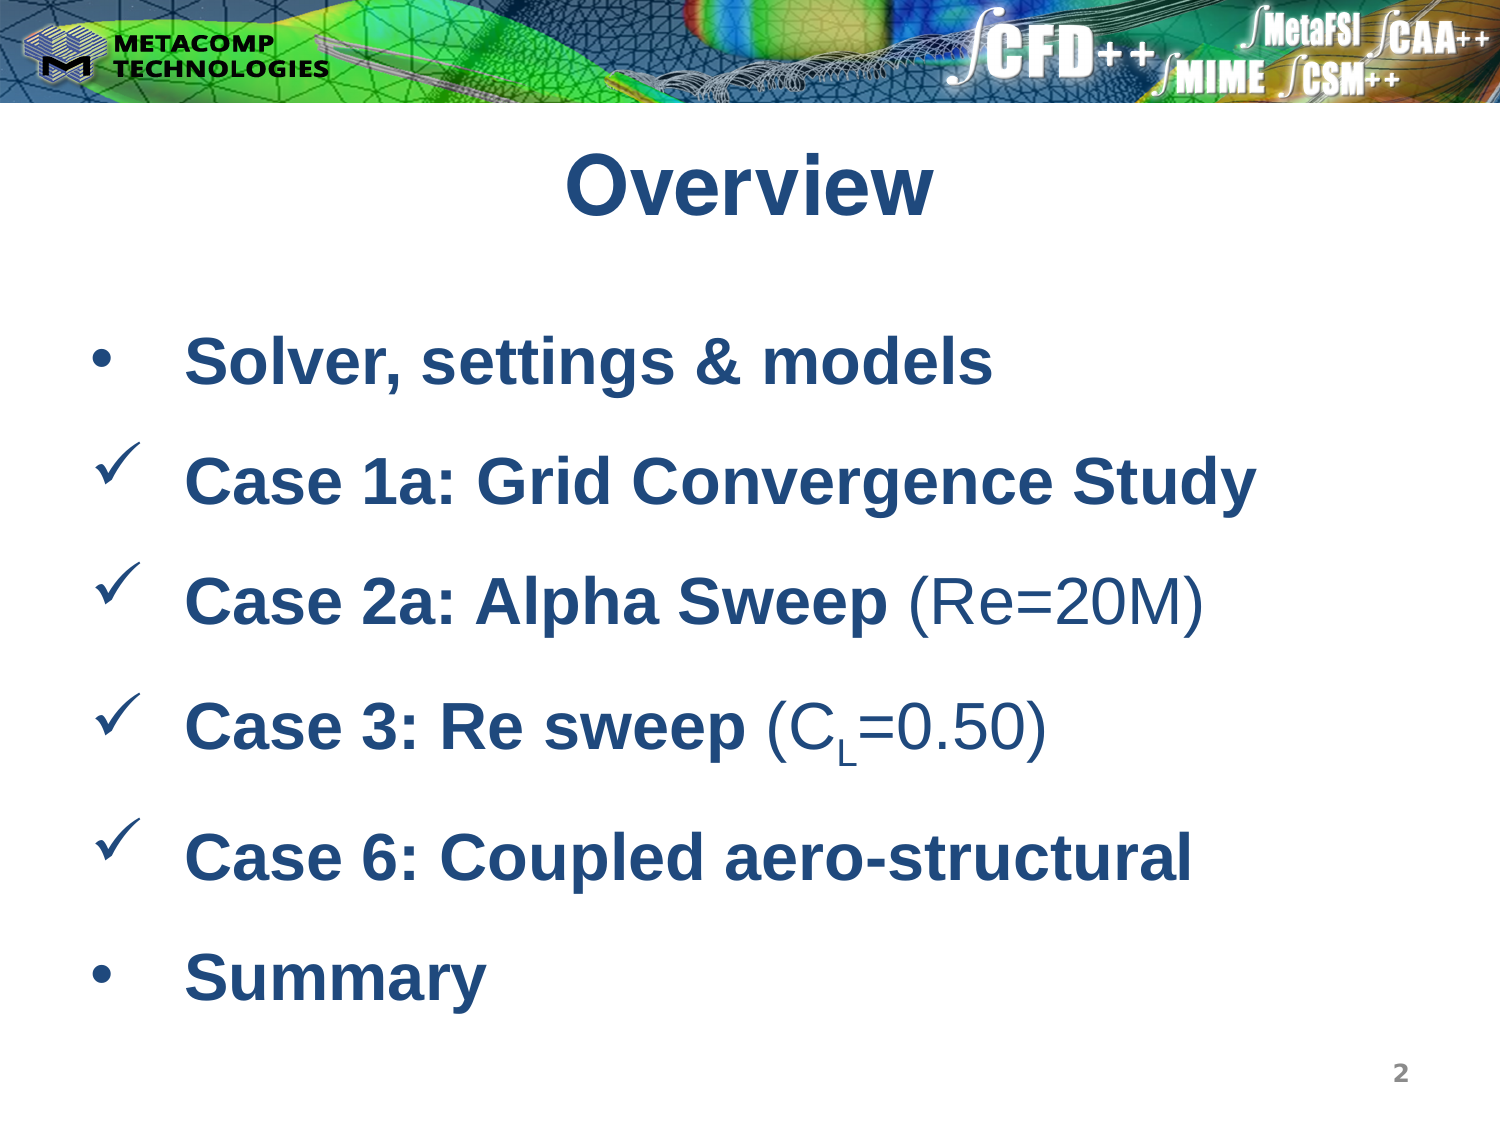

# Overview
Solver, settings & models
Case 1a: Grid Convergence Study
Case 2a: Alpha Sweep (Re=20M)
Case 3: Re sweep (CL=0.50)
Case 6: Coupled aero-structural
Summary
2